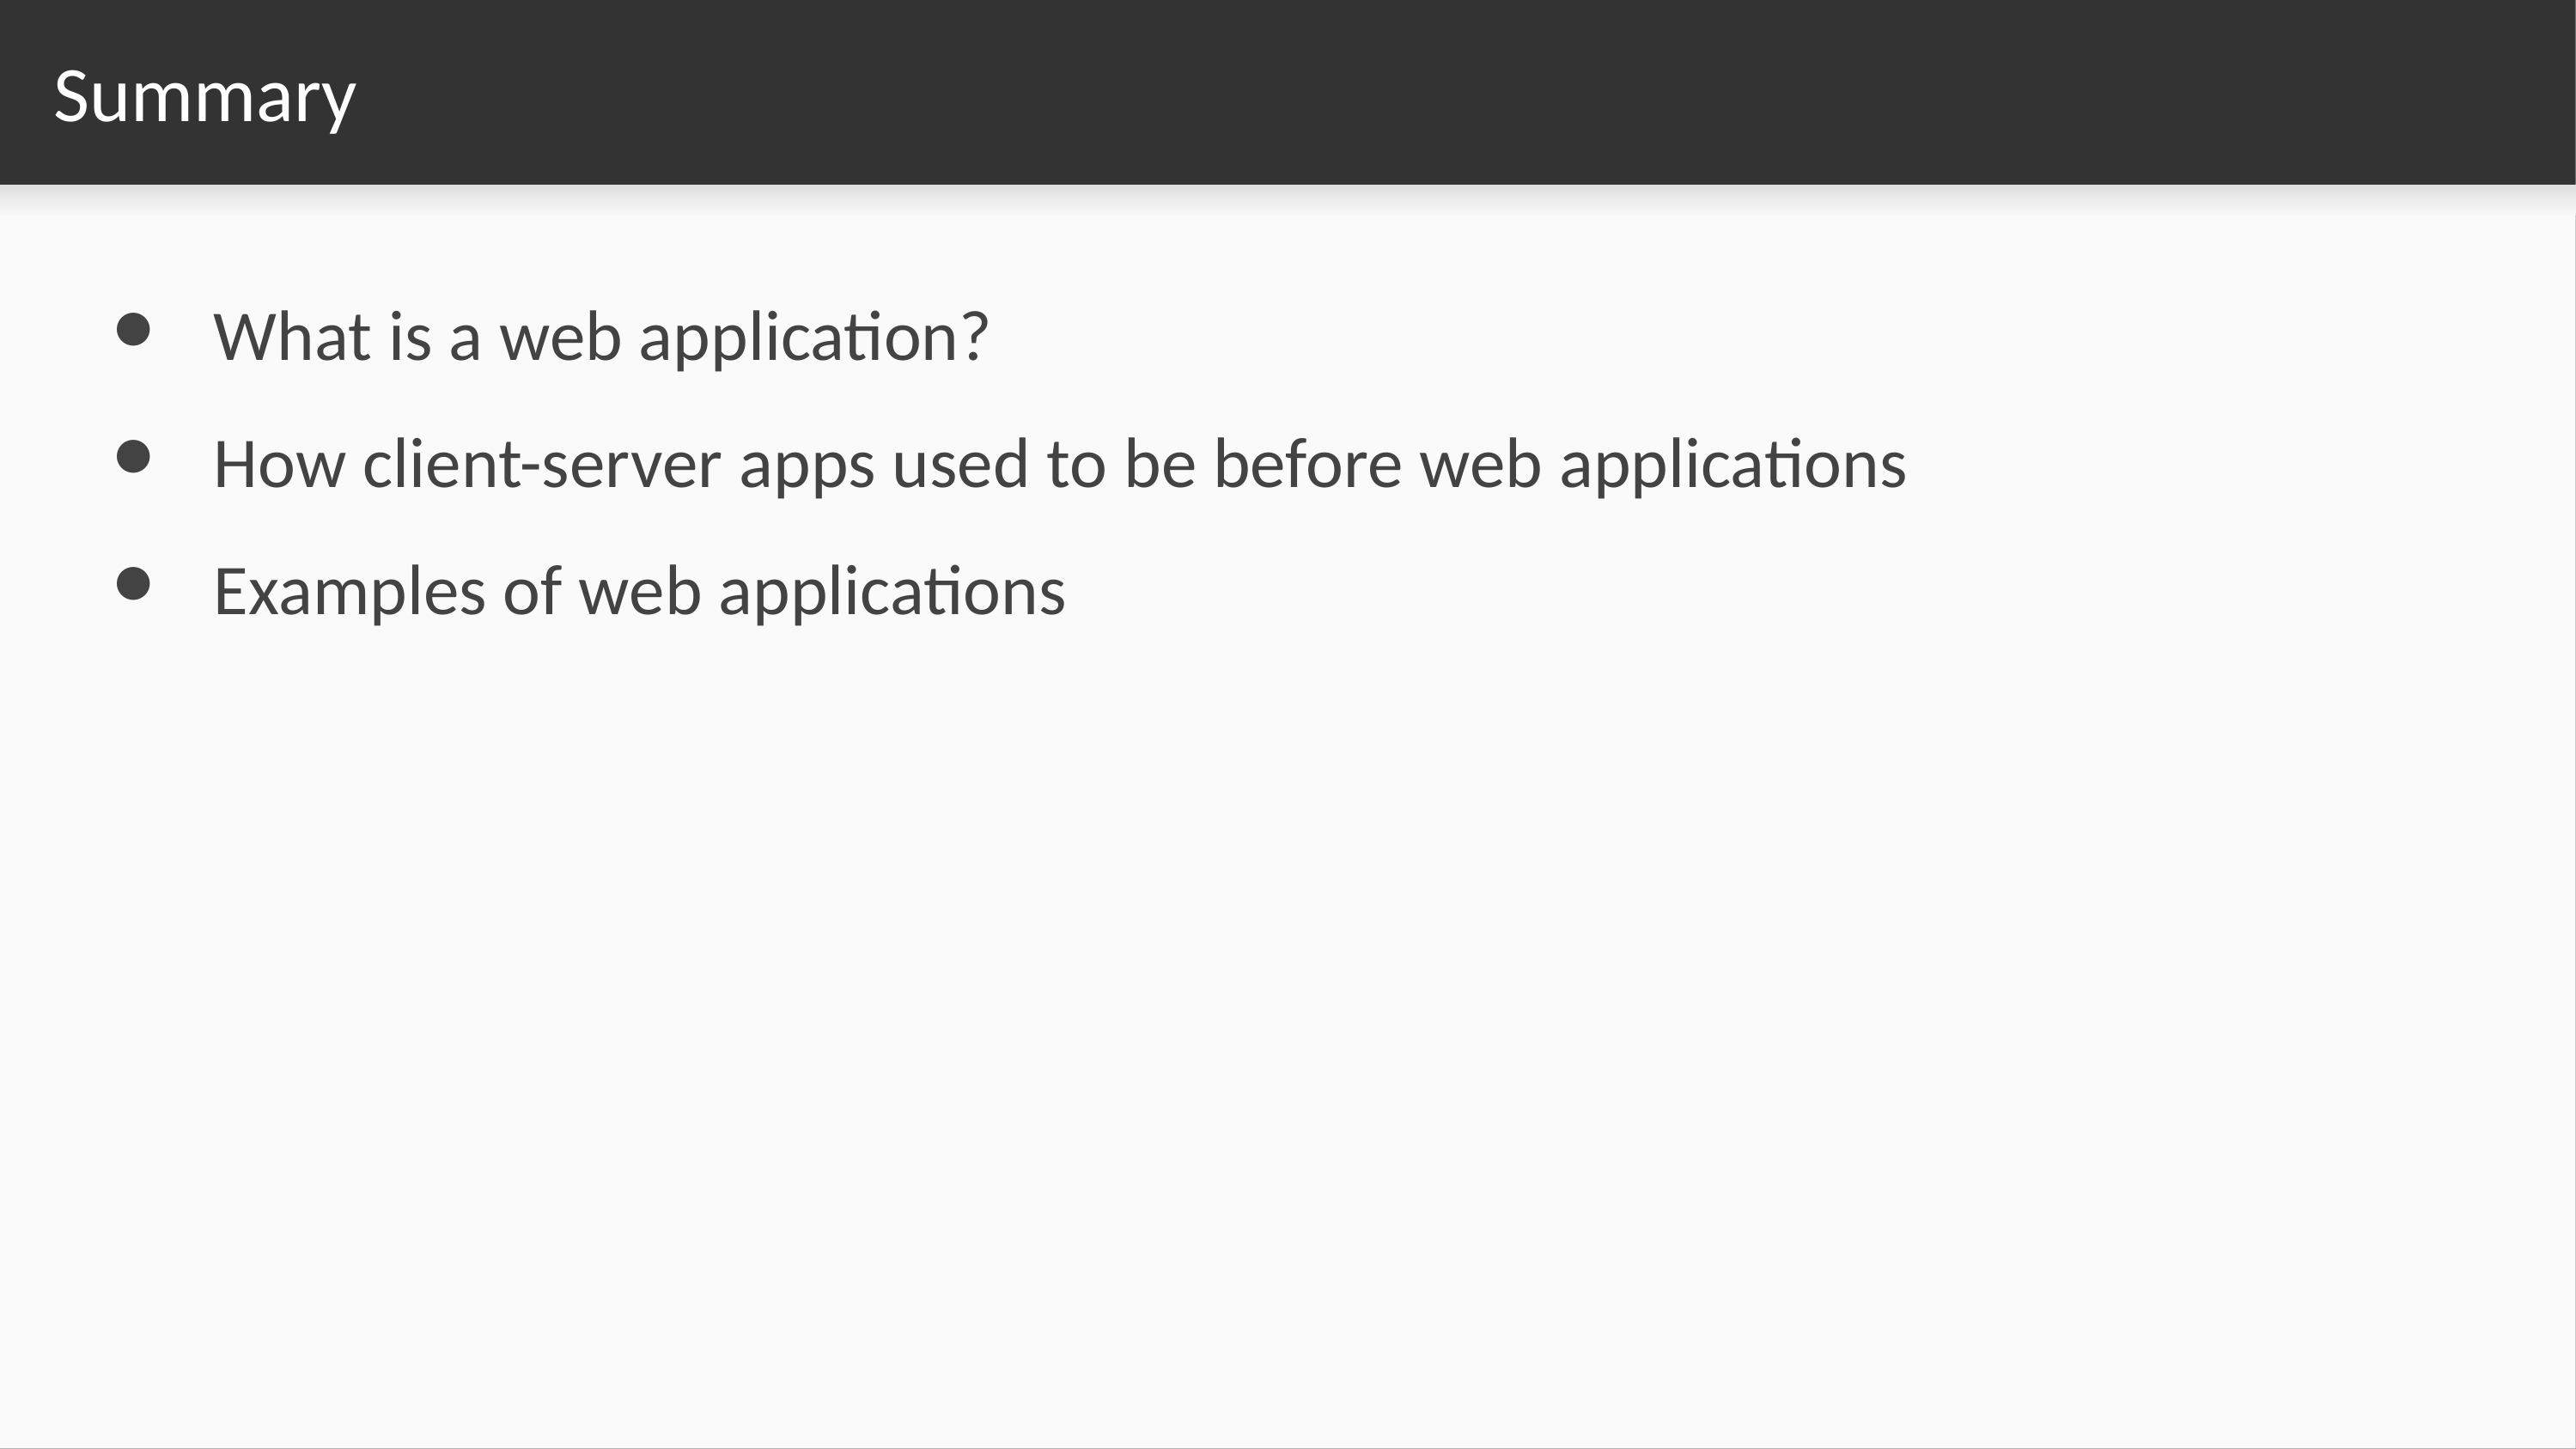

# Summary
What is a web application?
How client-server apps used to be before web applications
Examples of web applications